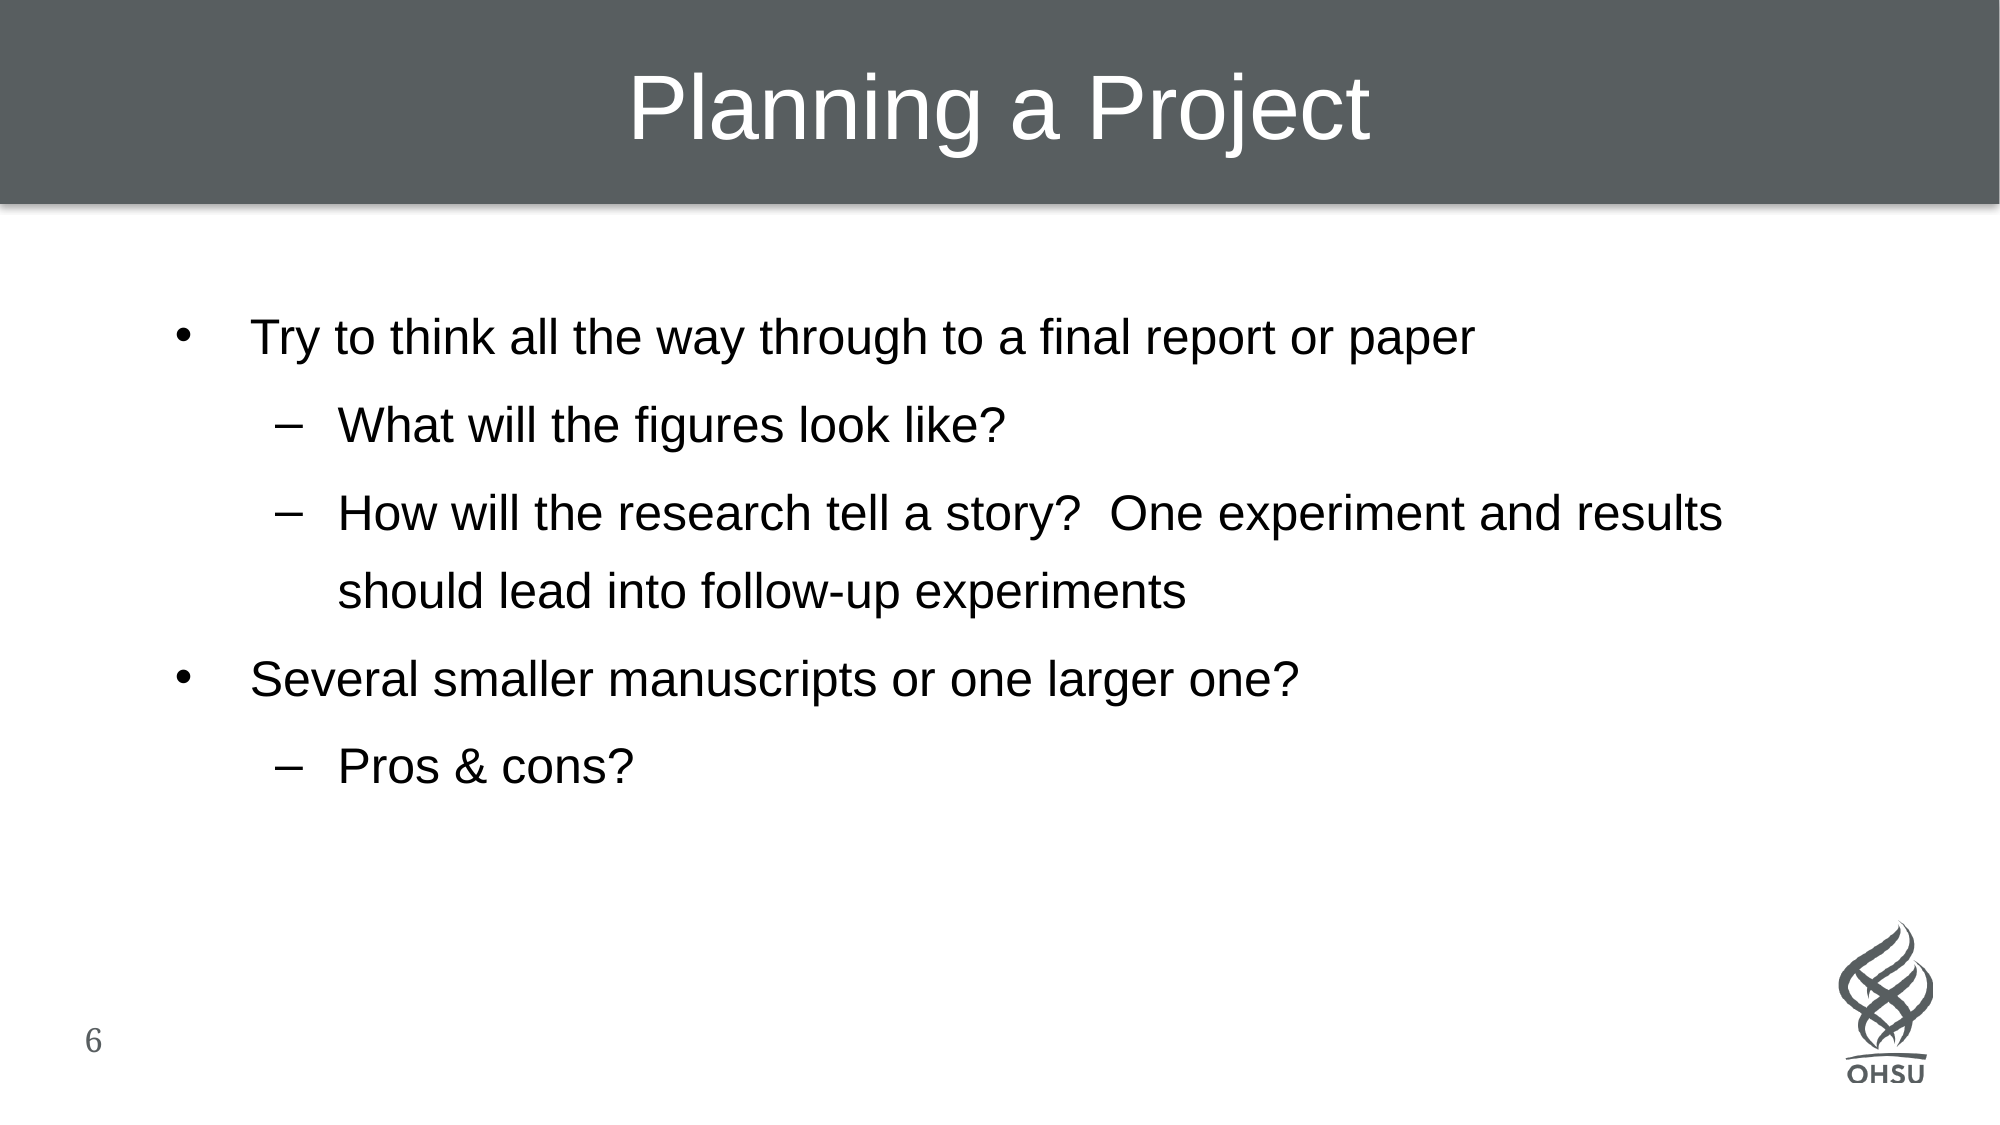

Planning a Project
Try to think all the way through to a final report or paper
What will the figures look like?
How will the research tell a story?  One experiment and results should lead into follow-up experiments
Several smaller manuscripts or one larger one?
Pros & cons?